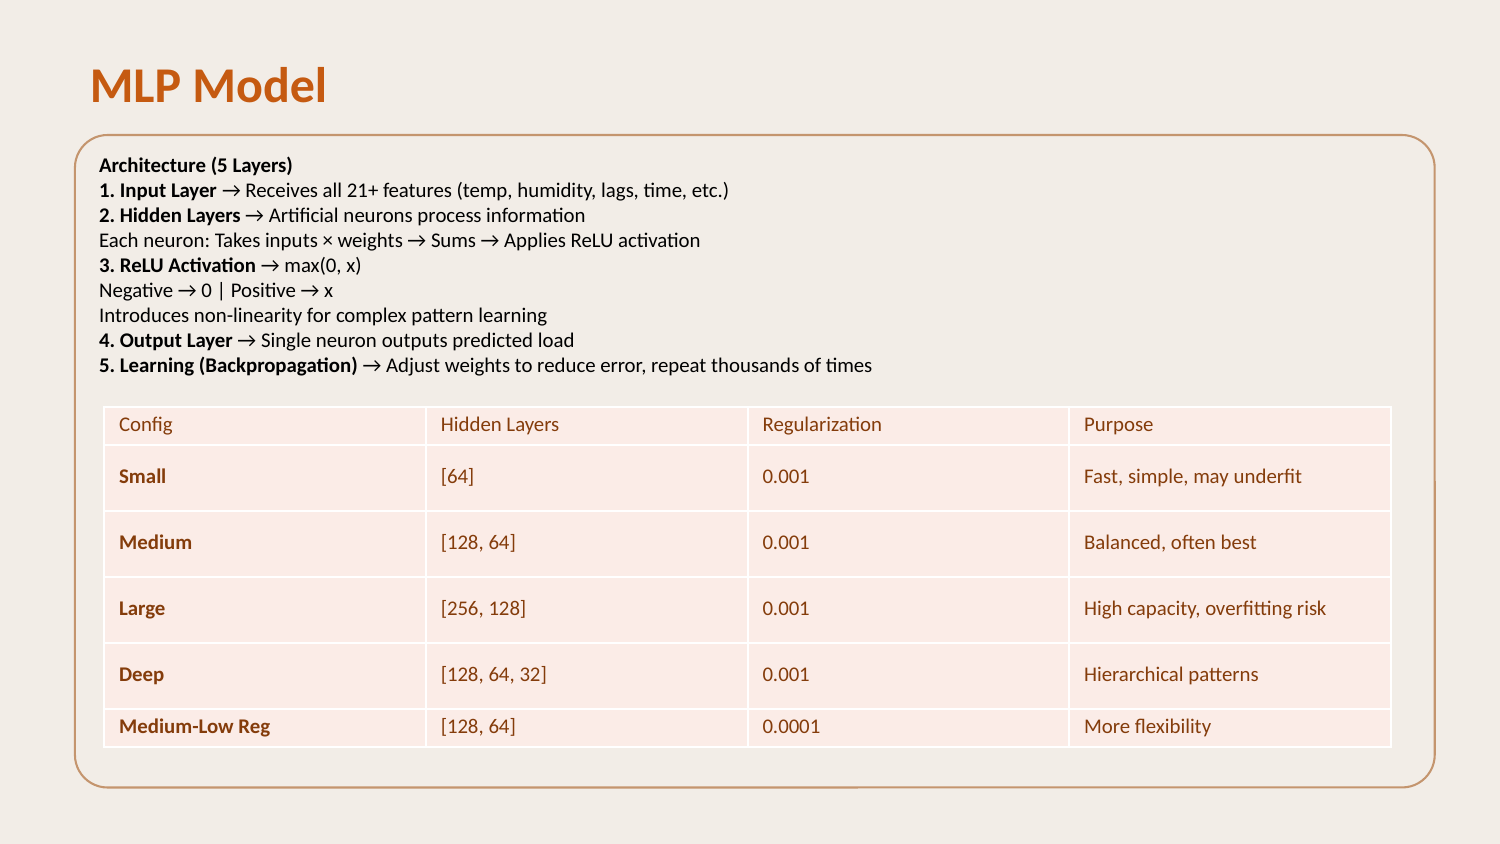

MLP Model
Architecture (5 Layers)
1. Input Layer → Receives all 21+ features (temp, humidity, lags, time, etc.)
2. Hidden Layers → Artificial neurons process information
Each neuron: Takes inputs × weights → Sums → Applies ReLU activation
3. ReLU Activation → max(0, x)
Negative → 0 | Positive → x
Introduces non-linearity for complex pattern learning
4. Output Layer → Single neuron outputs predicted load
5. Learning (Backpropagation) → Adjust weights to reduce error, repeat thousands of times

| Config | Hidden Layers | Regularization | Purpose |
| --- | --- | --- | --- |
| Small | [64] | 0.001 | Fast, simple, may underfit |
| Medium | [128, 64] | 0.001 | Balanced, often best |
| Large | [256, 128] | 0.001 | High capacity, overfitting risk |
| Deep | [128, 64, 32] | 0.001 | Hierarchical patterns |
| Medium-Low Reg | [128, 64] | 0.0001 | More flexibility |